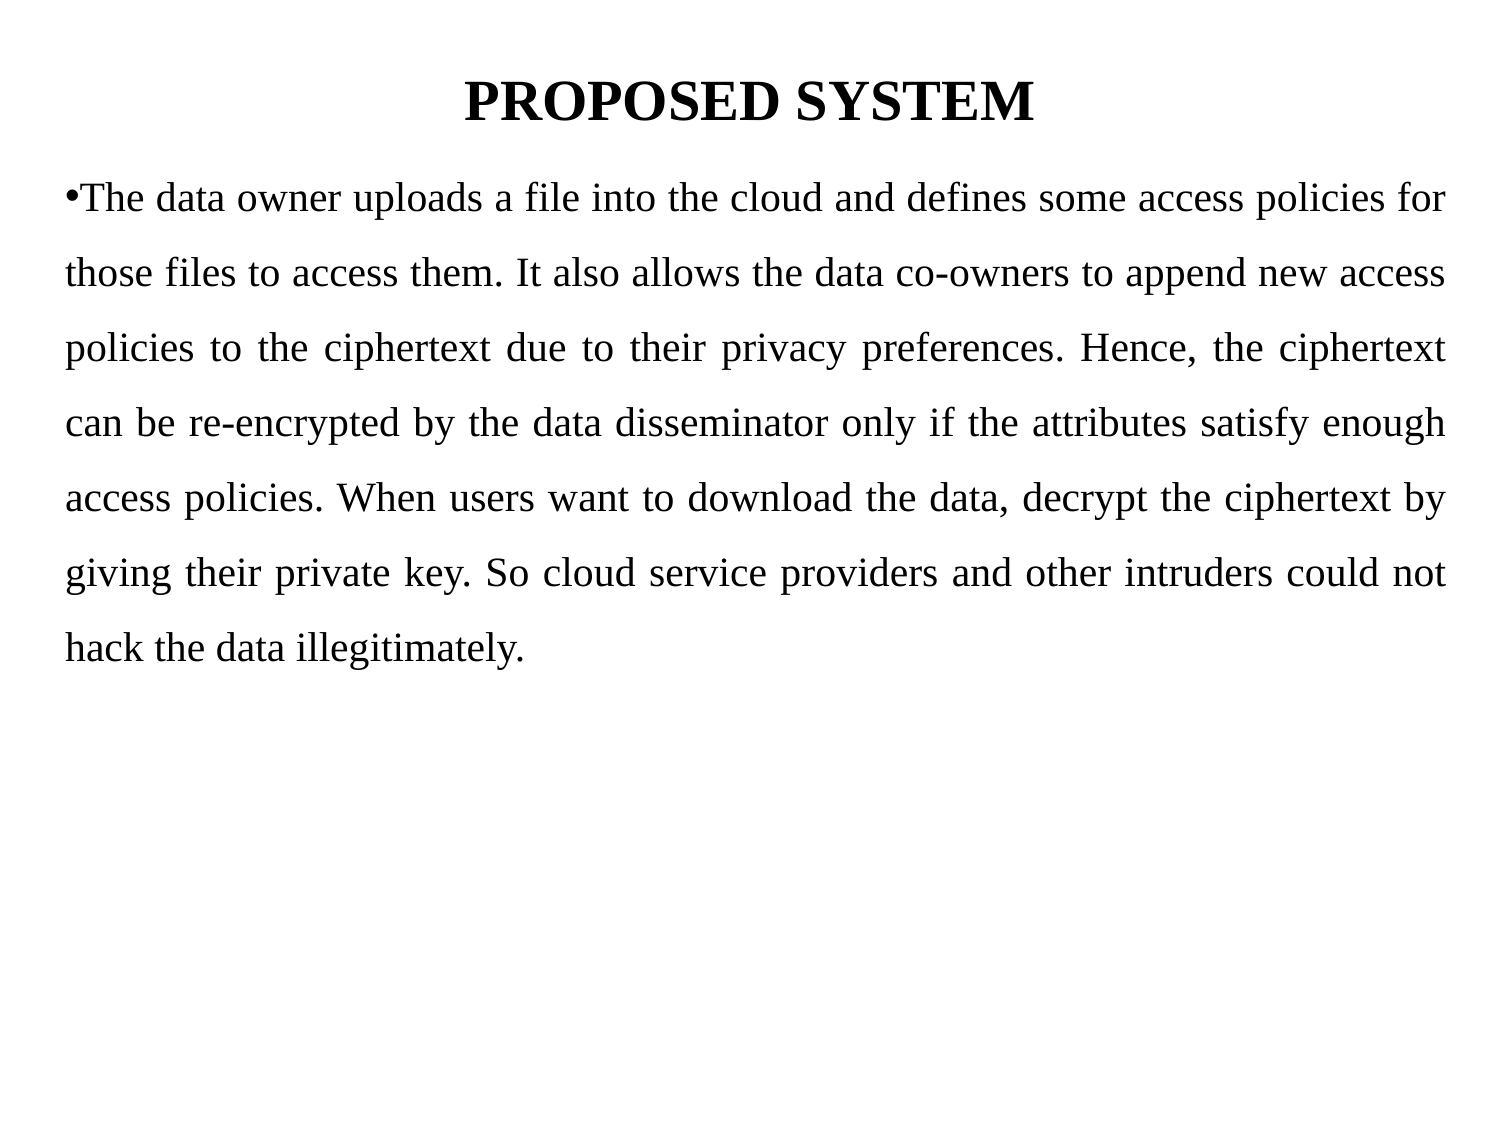

# PROPOSED SYSTEM
The data owner uploads a file into the cloud and defines some access policies for those files to access them. It also allows the data co-owners to append new access policies to the ciphertext due to their privacy preferences. Hence, the ciphertext can be re-encrypted by the data disseminator only if the attributes satisfy enough access policies. When users want to download the data, decrypt the ciphertext by giving their private key. So cloud service providers and other intruders could not hack the data illegitimately.